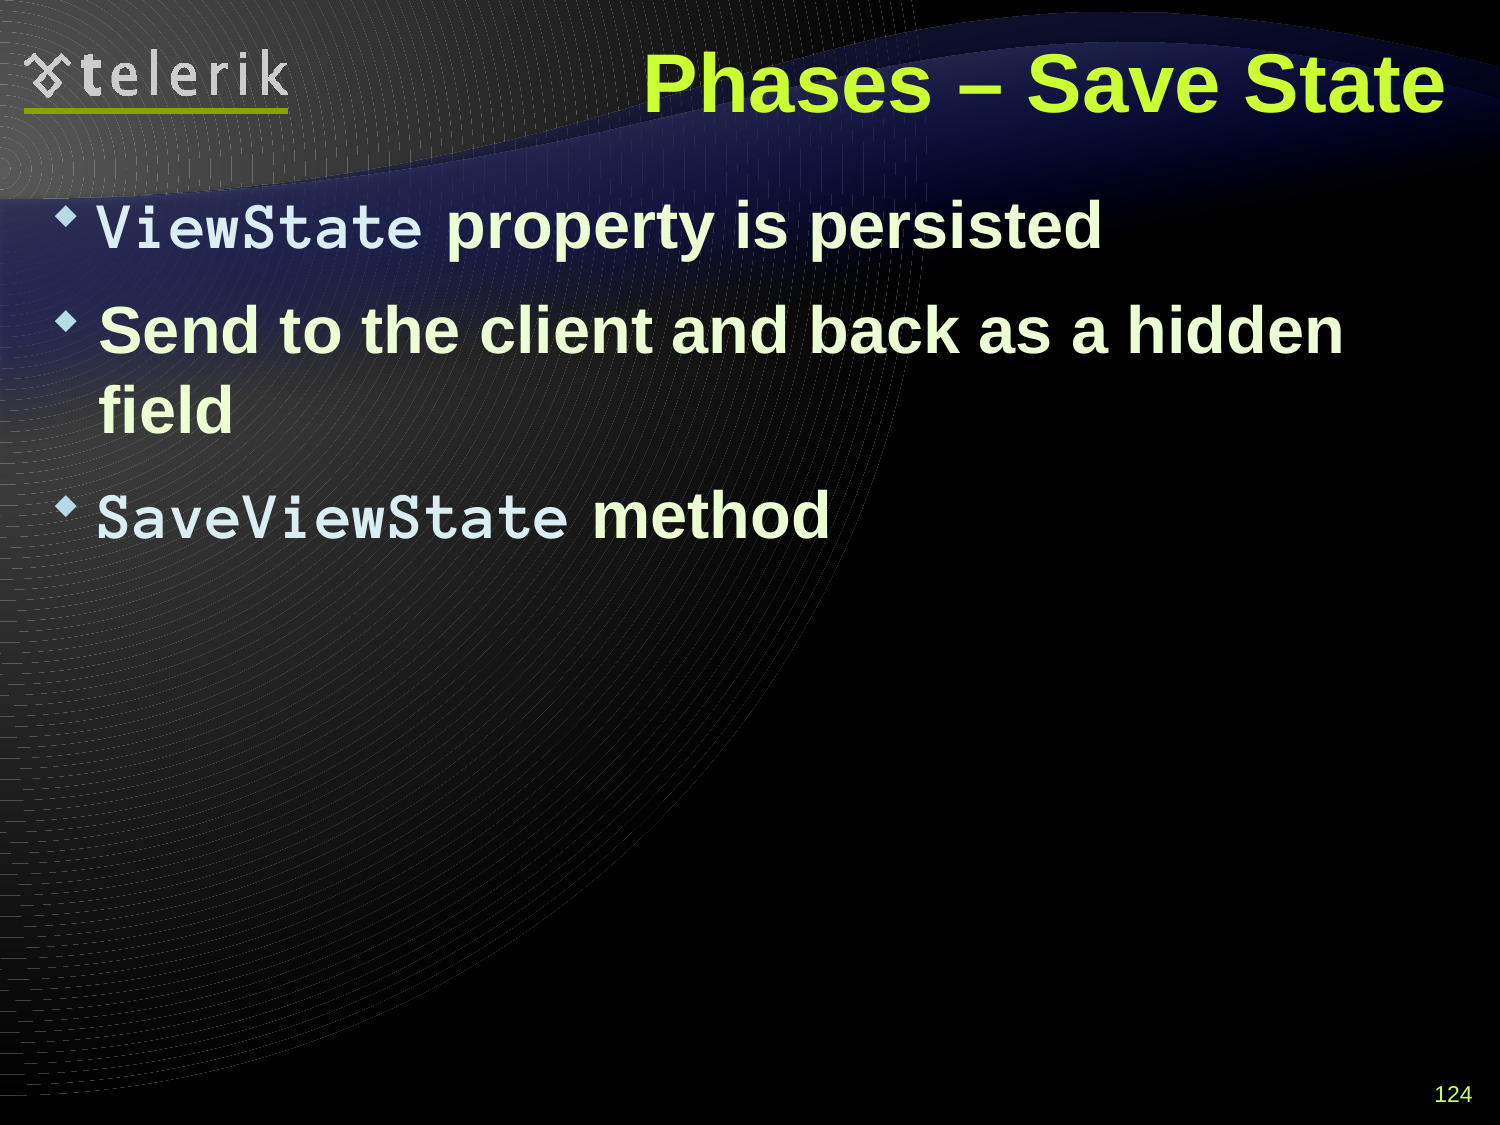

# Phases – Save State
ViewState property is persisted
Send to the client and back as a hidden field
SaveViewState method
124